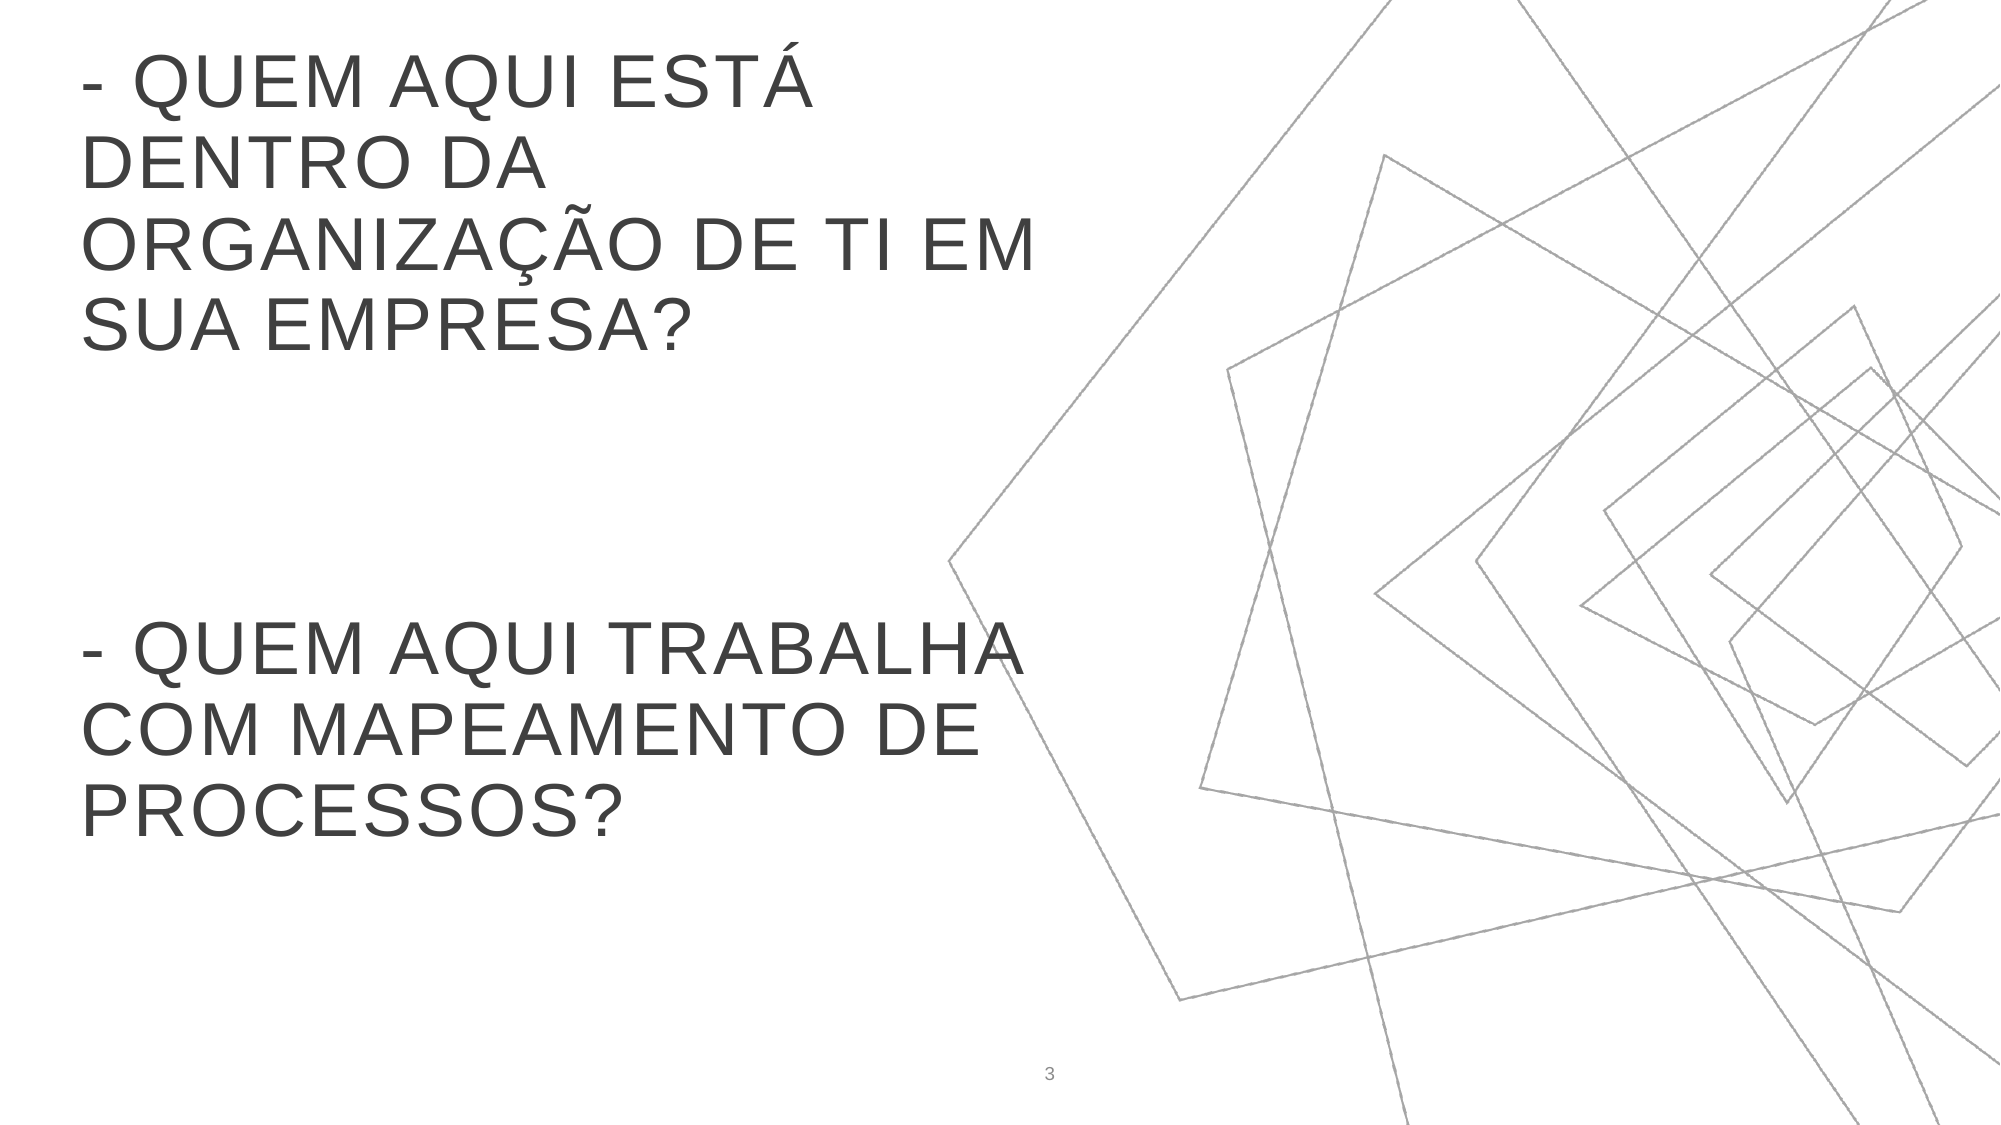

# - Quem aqui está dentro da organização de TI em sua empresa? - Quem aqui TRABALHA COM MAPEAMENTO DE PROCESSOS?
3